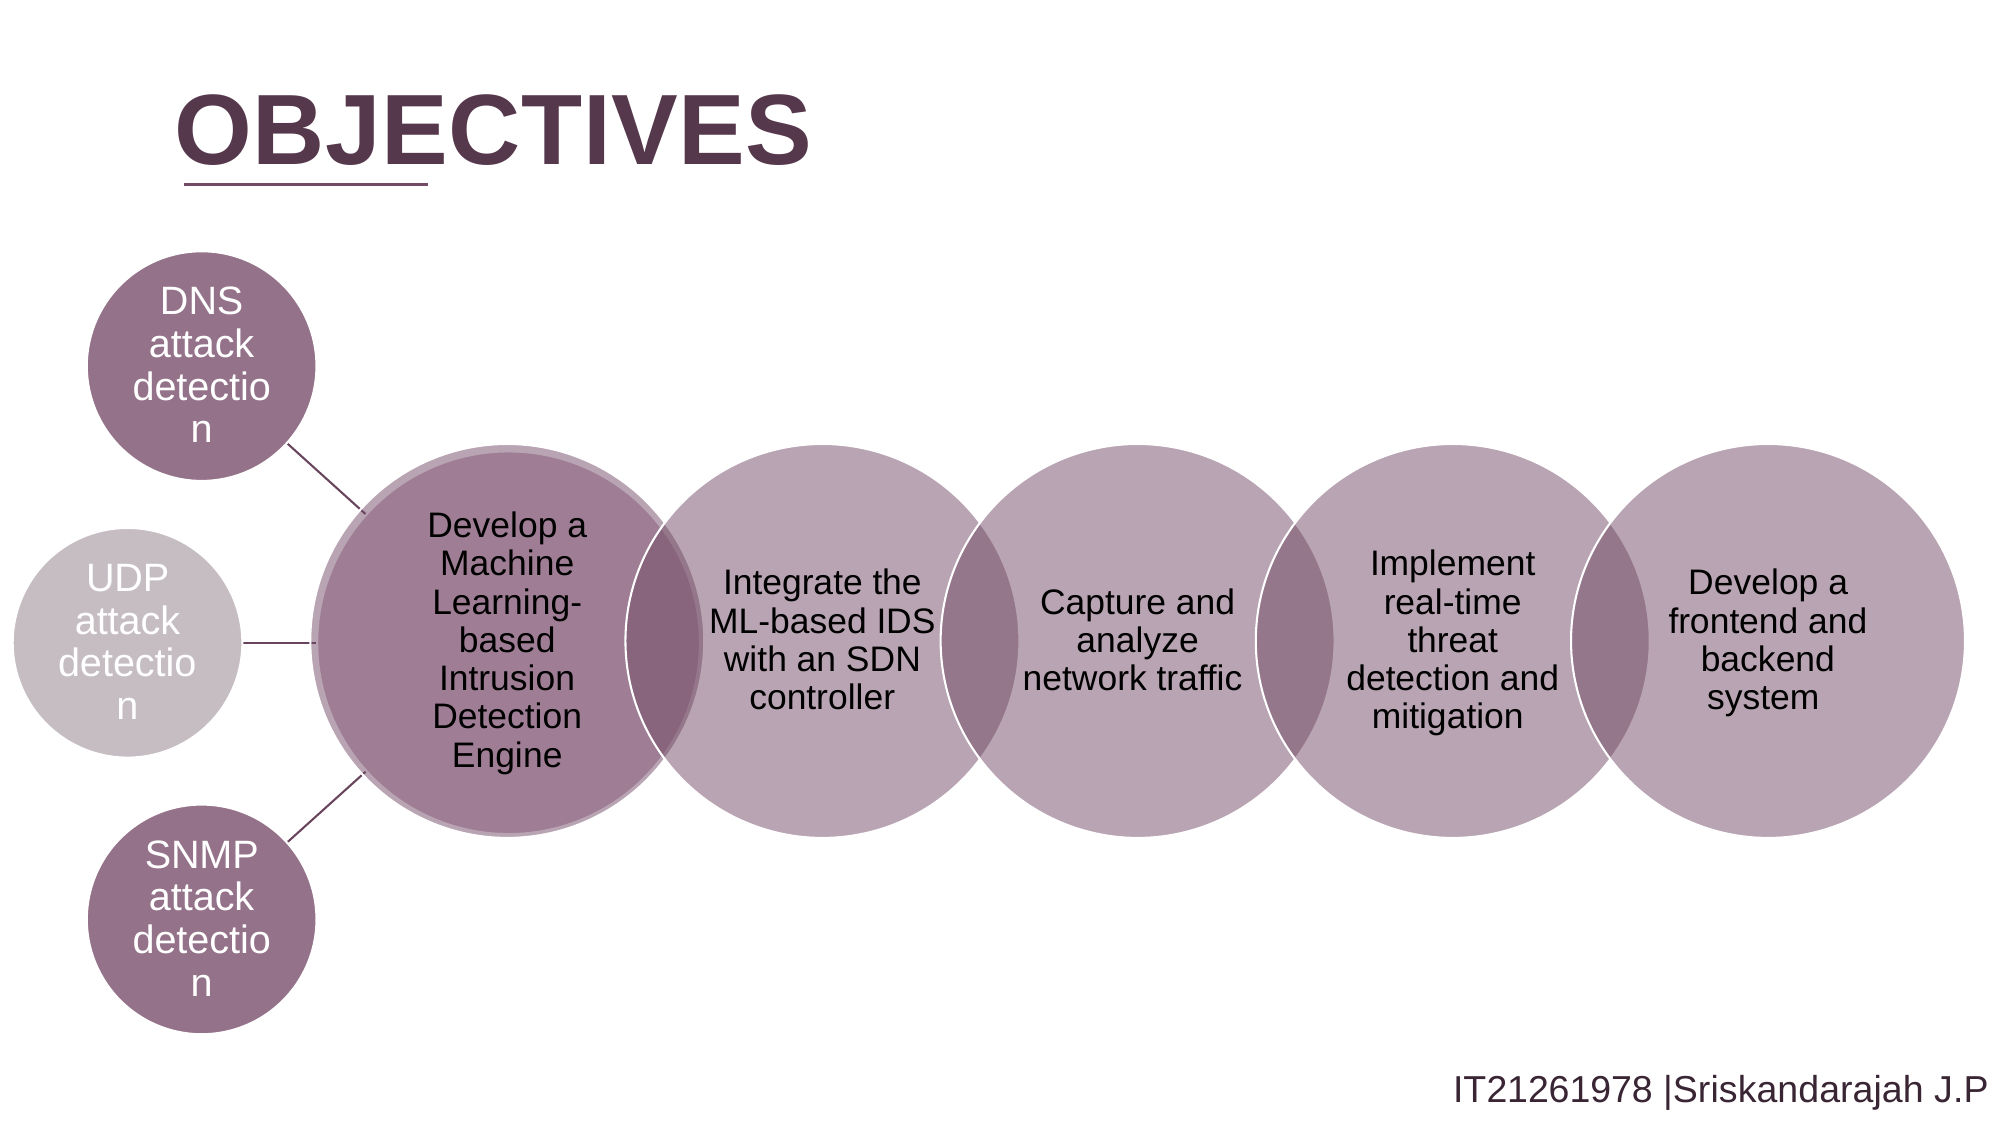

Objectives

DNS attack detection

UDP attack detection

SNMP attack detection

Develop a Machine Learning-based Intrusion Detection Engine
Integrate the ML-based IDS with an SDN controller
Capture and analyze network traffic
Implement real-time threat detection and mitigation
Develop a frontend and backend system
IT21261978 |Sriskandarajah J.P